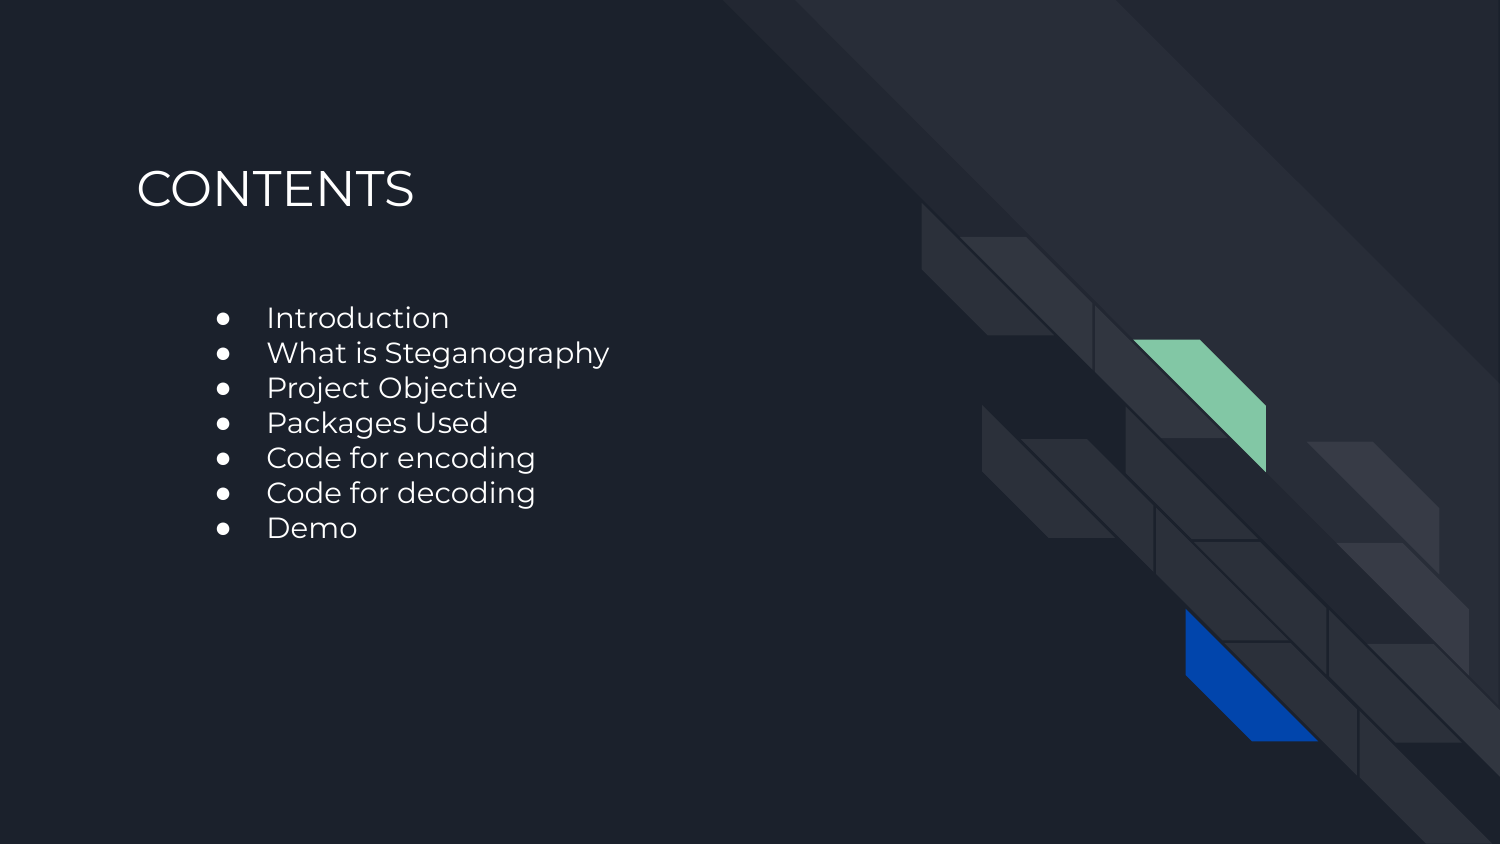

# CONTENTS
Introduction
What is Steganography
Project Objective
Packages Used
Code for encoding
Code for decoding
Demo